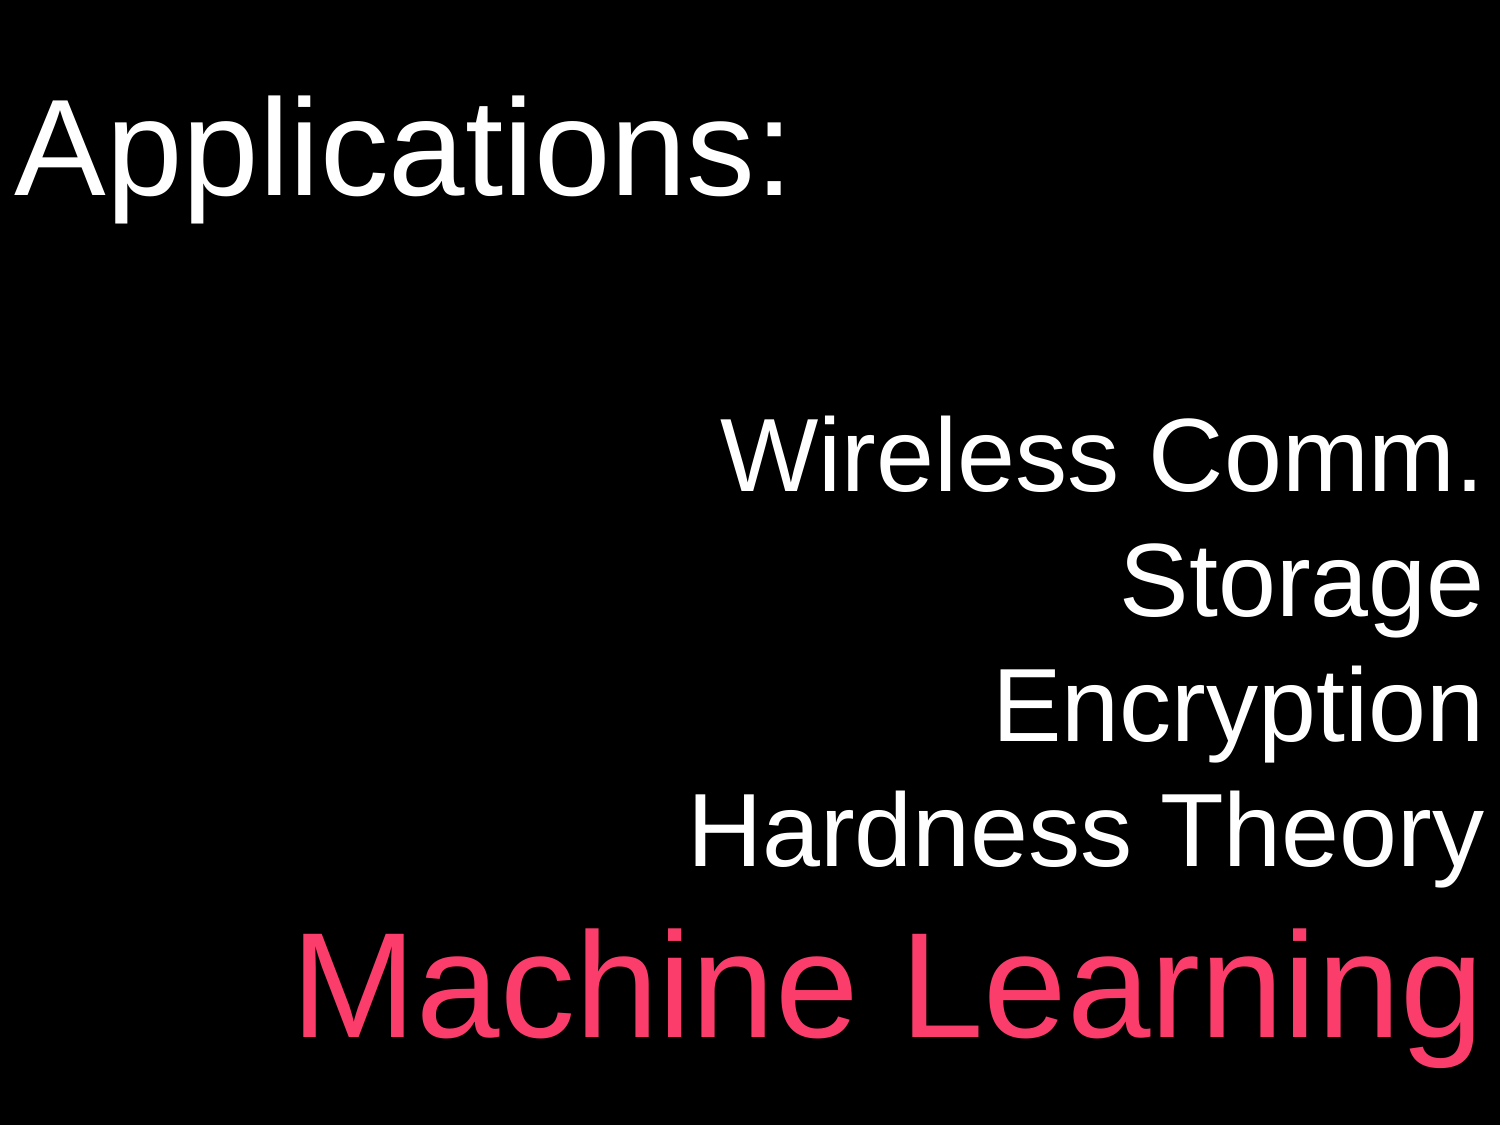

Applications:

Wireless Comm.
Storage
Encryption
Hardness Theory
Machine Learning